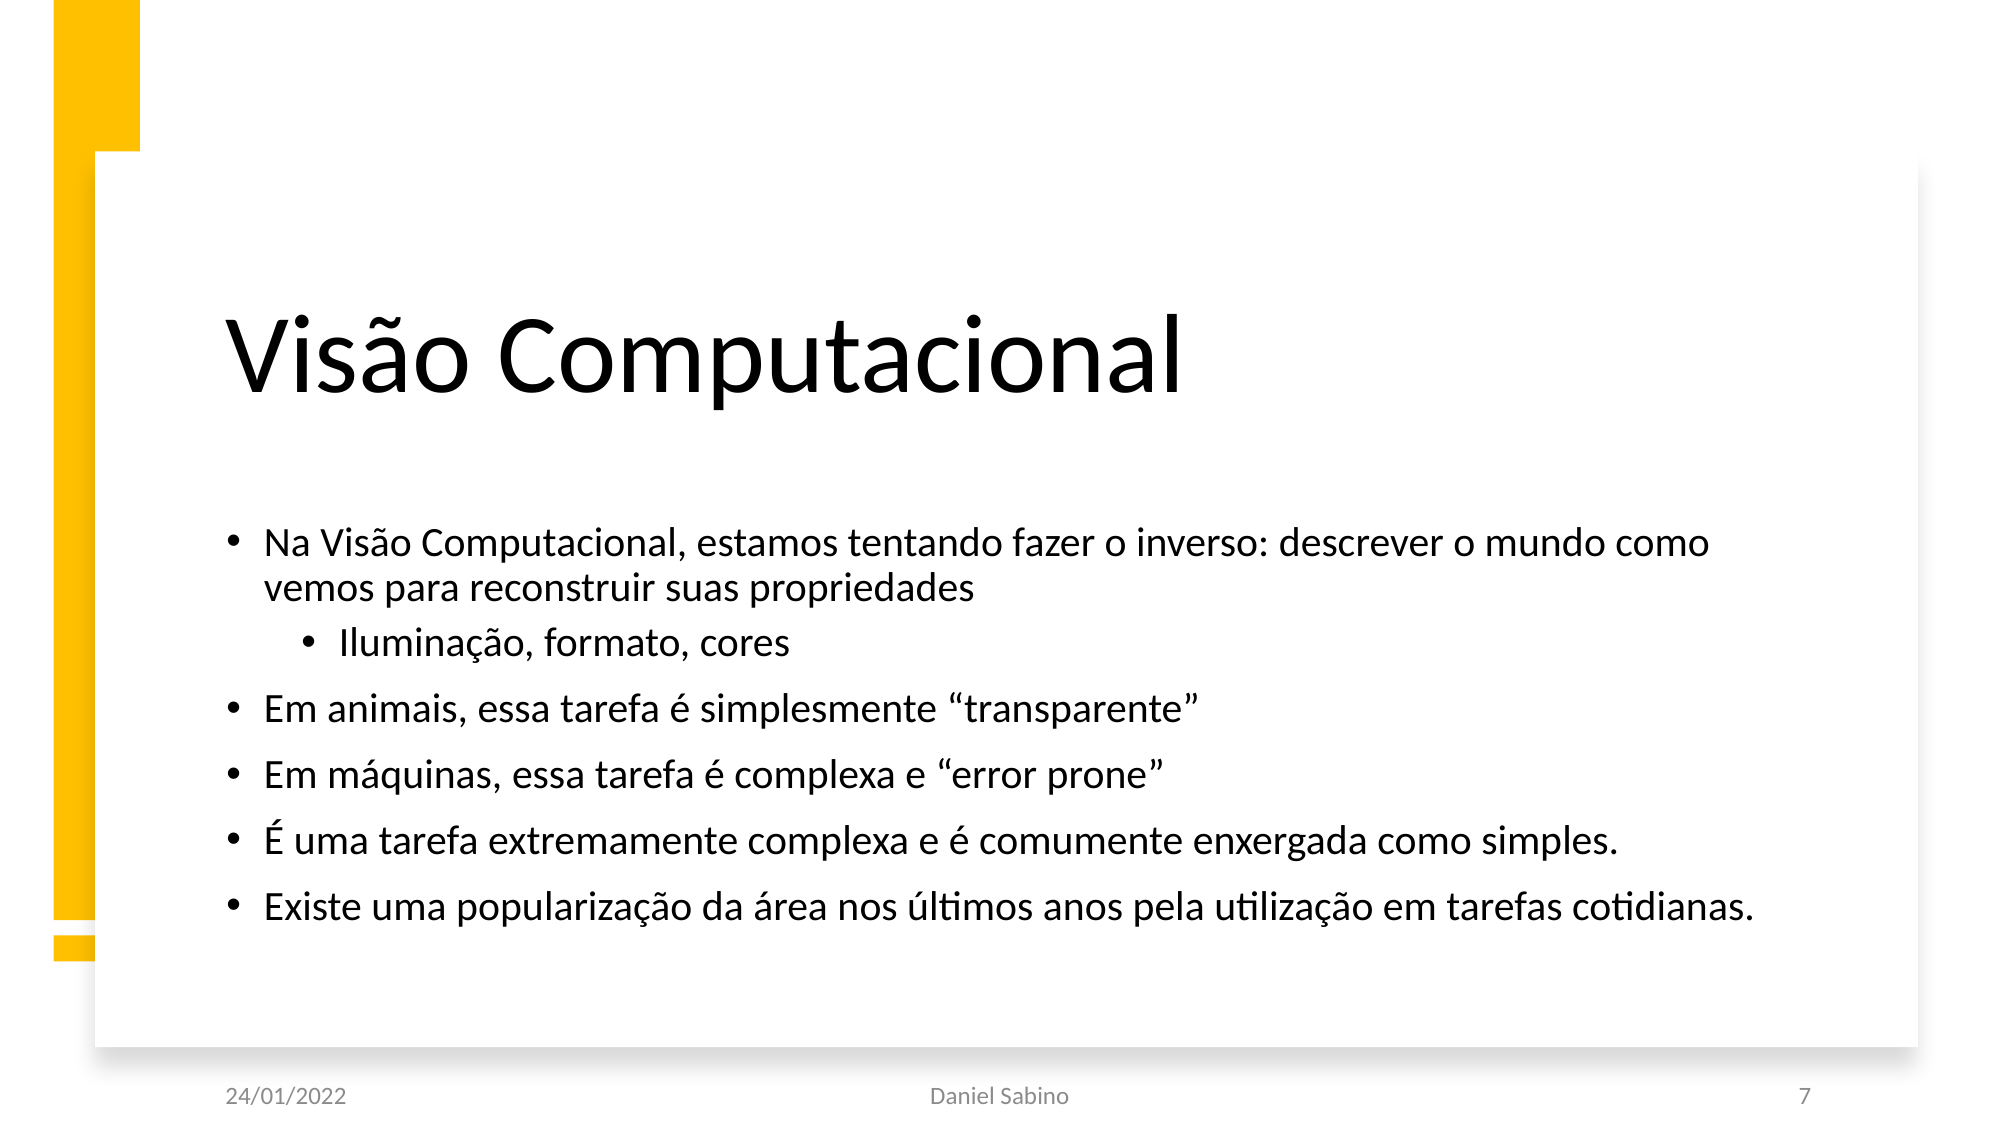

# Visão Computacional

Na Visão Computacional, estamos tentando fazer o inverso: descrever o mundo como vemos para reconstruir suas propriedades
Iluminação, formato, cores
Em animais, essa tarefa é simplesmente “transparente”
Em máquinas, essa tarefa é complexa e “error prone”
É uma tarefa extremamente complexa e é comumente enxergada como simples.
Existe uma popularização da área nos últimos anos pela utilização em tarefas cotidianas.
24/01/2022
Daniel Sabino
7